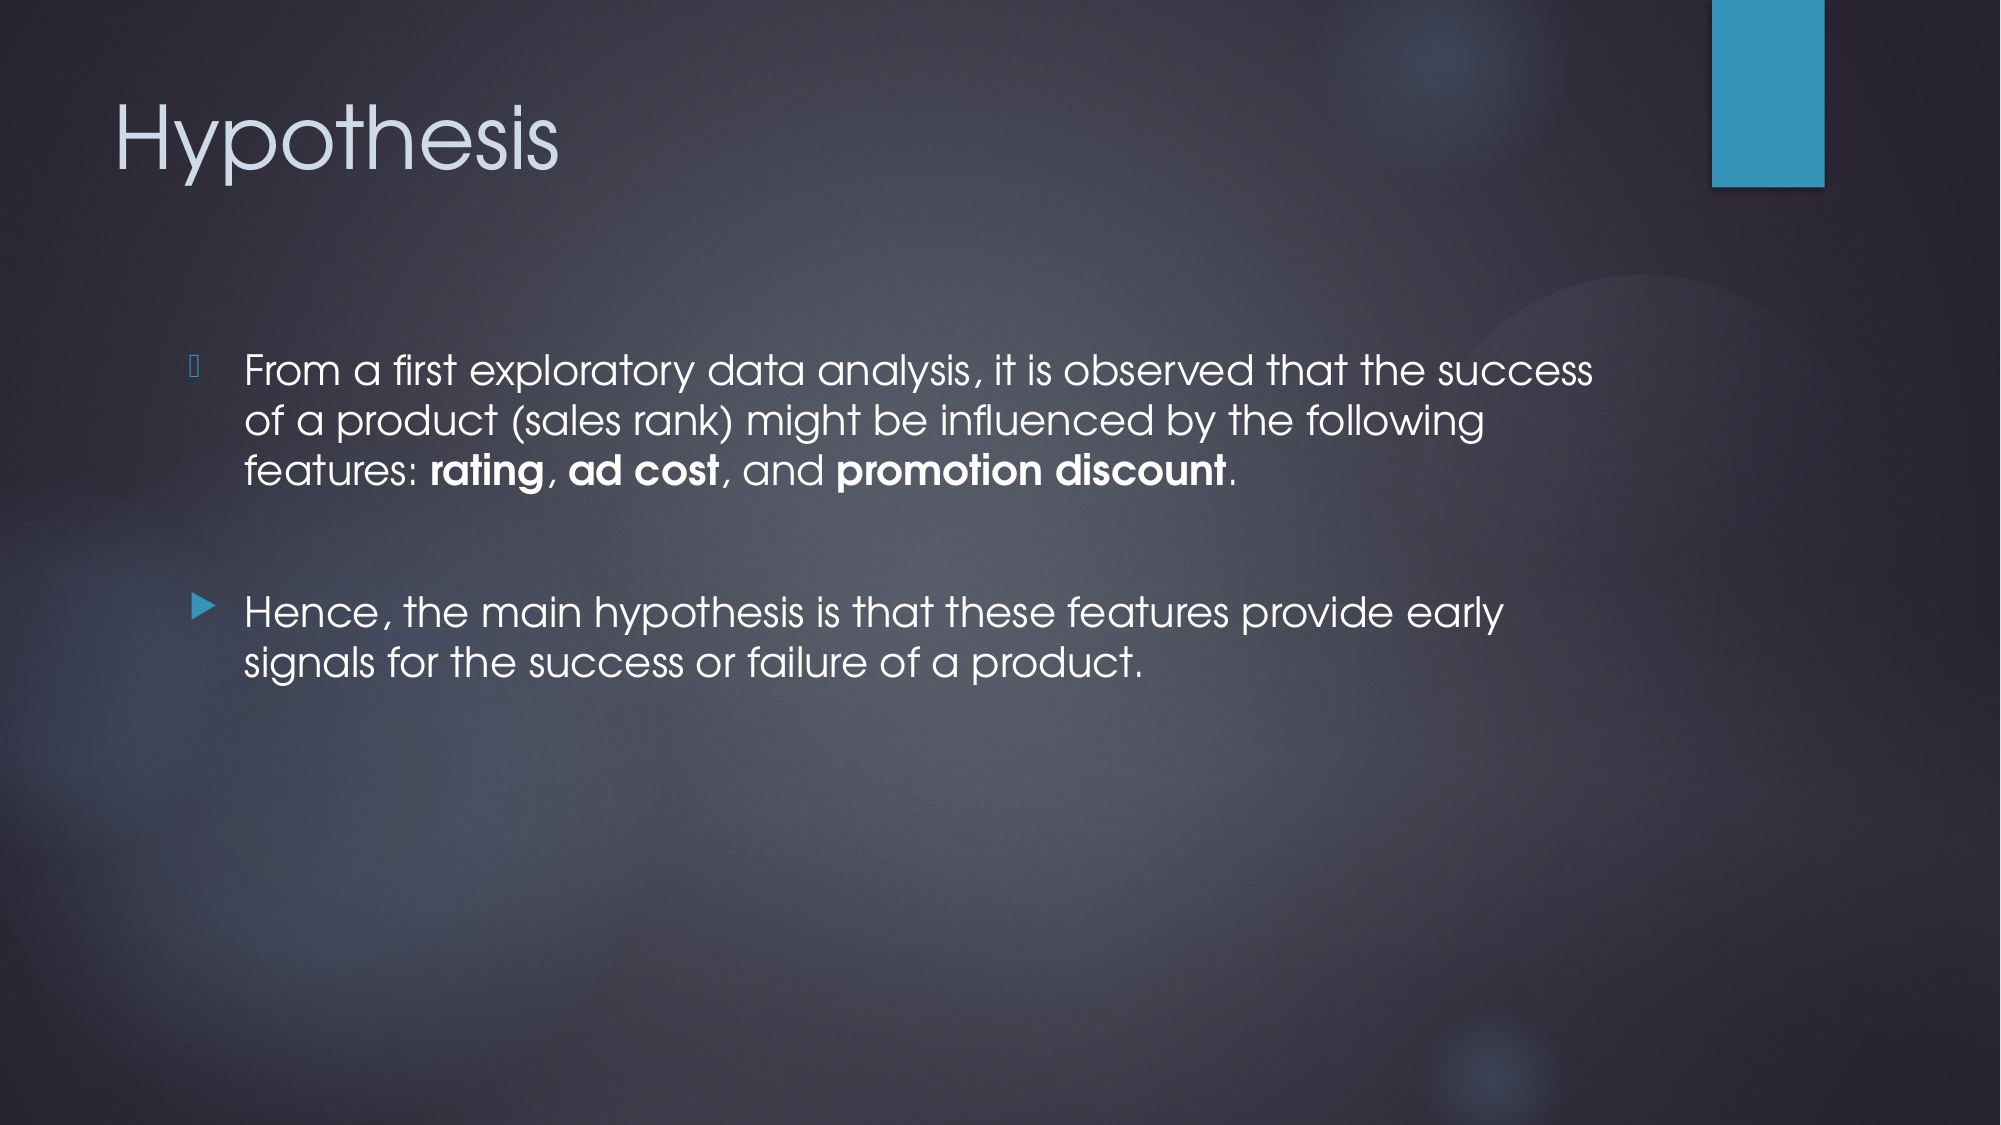

# Hypothesis
From a first exploratory data analysis, it is observed that the success of a product (sales rank) might be influenced by the following features: rating, ad cost, and promotion discount.

Hence, the main hypothesis is that these features provide early signals for the success or failure of a product.